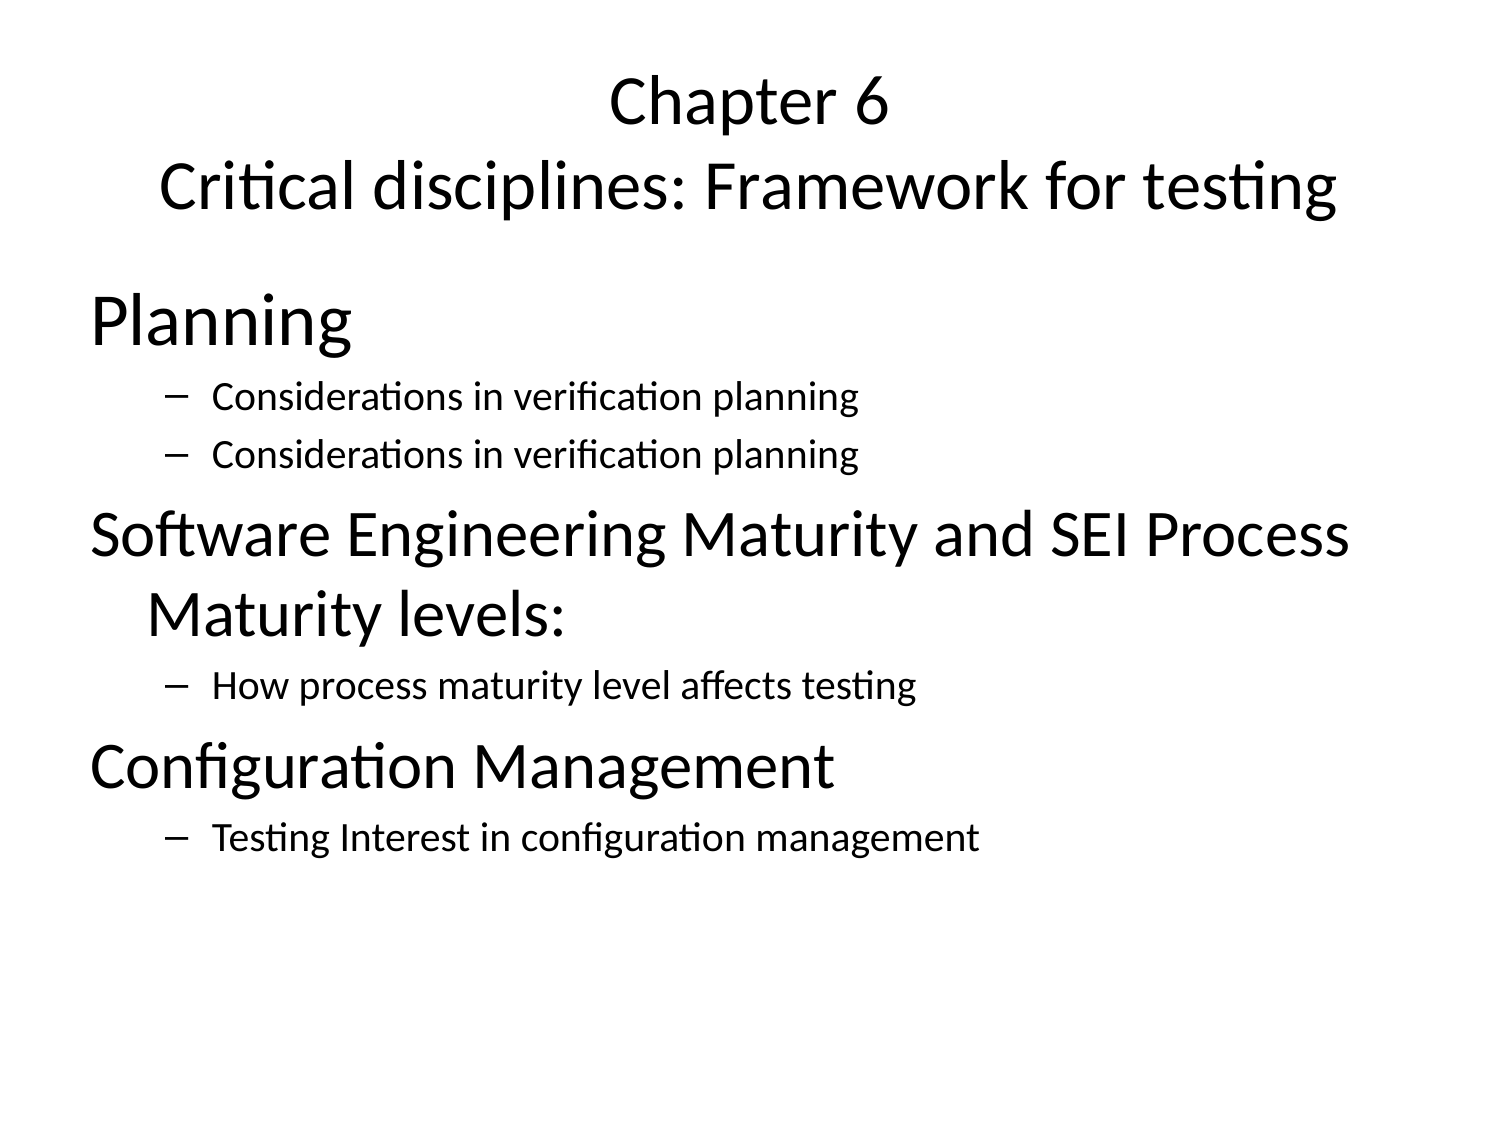

# Chapter 6 Critical disciplines: Framework for testing
Planning
Considerations in verification planning
Considerations in verification planning
Software Engineering Maturity and SEI Process Maturity levels:
How process maturity level affects testing
Configuration Management
Testing Interest in configuration management